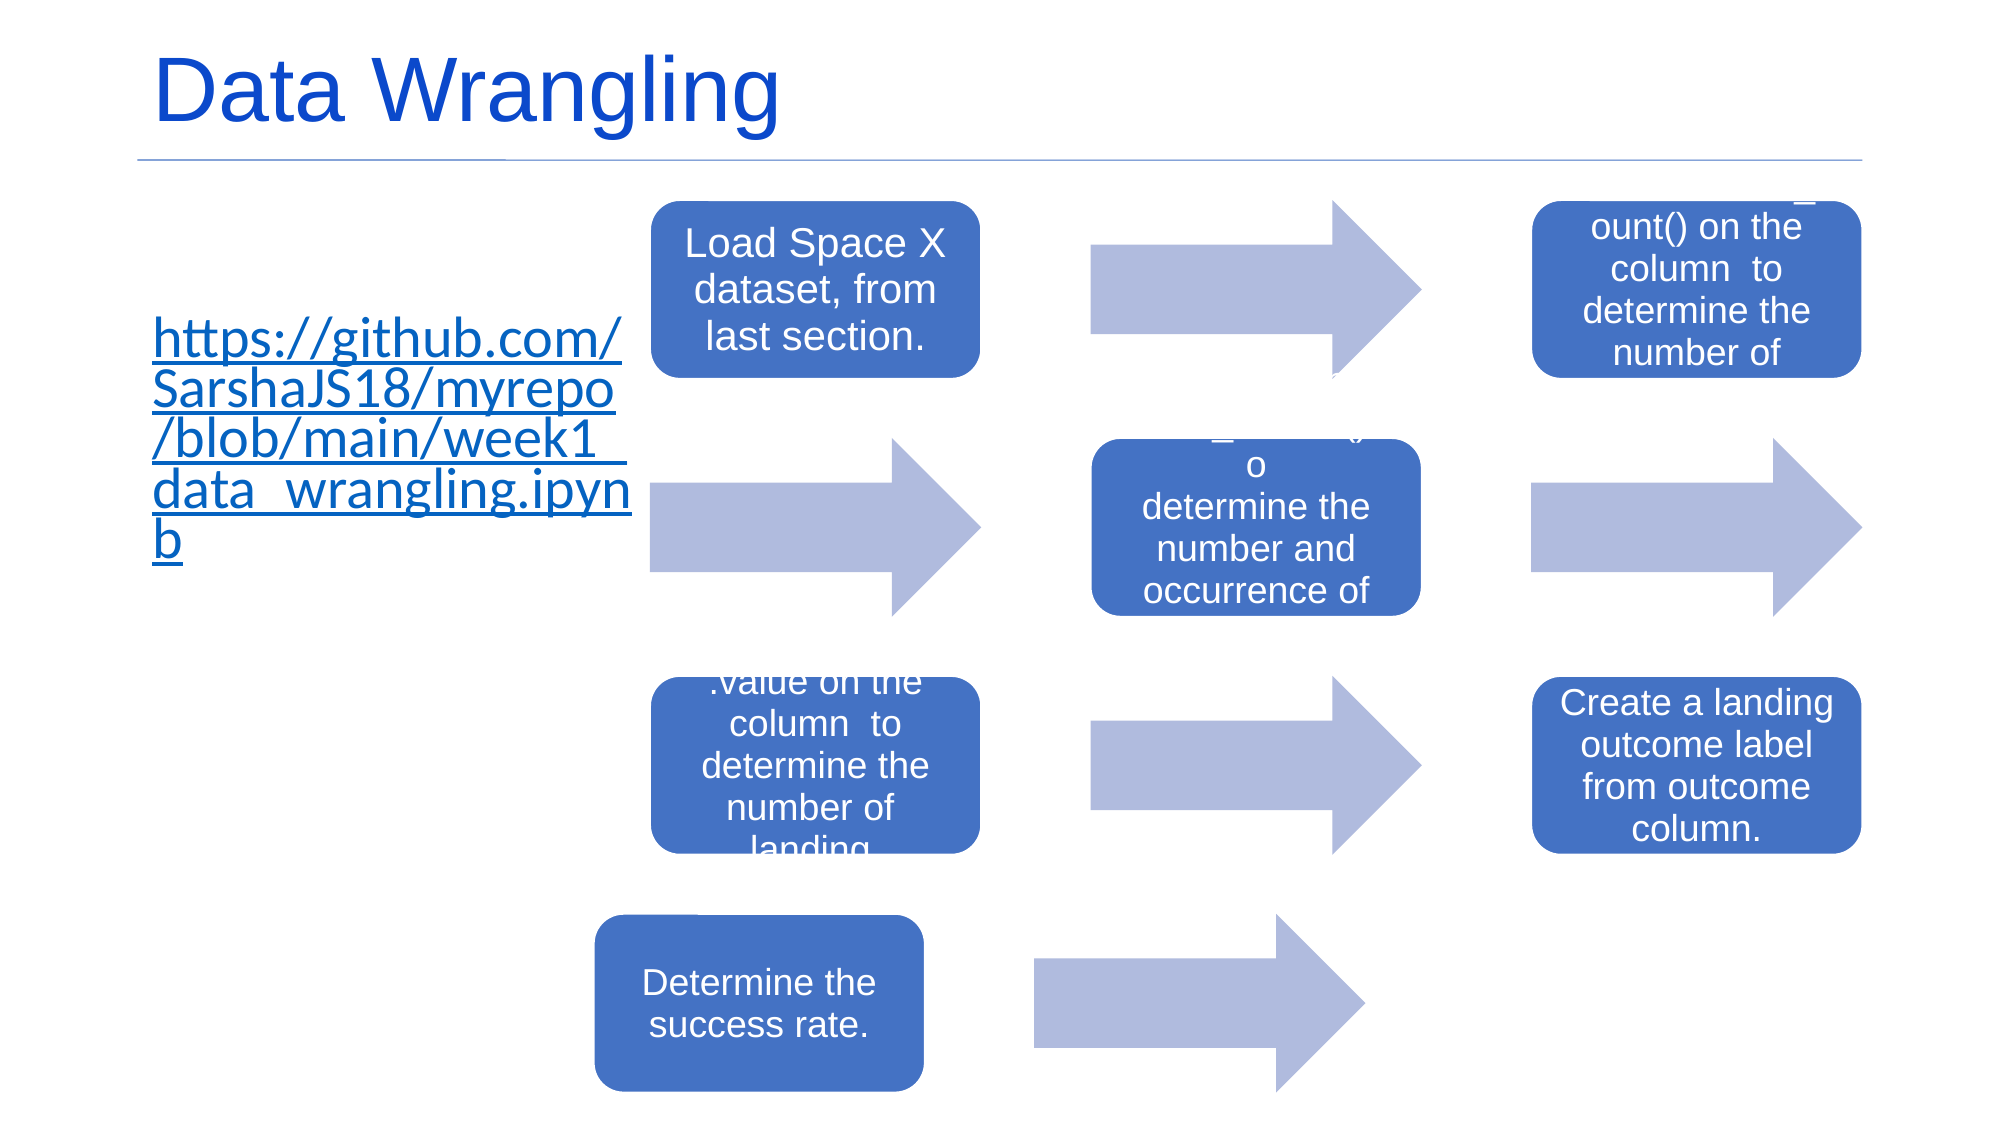

# Data Wrangling
Load Space X dataset, from last section.
Use the method  value_count() on the column  to determine the number of launches on each site.
Use the method value_counts() to
determine the number and occurrence of each orbit in the column
Determine the success rate.
Create a landing outcome label from outcome column.
Use the method  .value on the column  to determine the number of  landing  outcomes.
https://github.com/SarshaJS18/myrepo/blob/main/week1_data_wrangling.ipynb